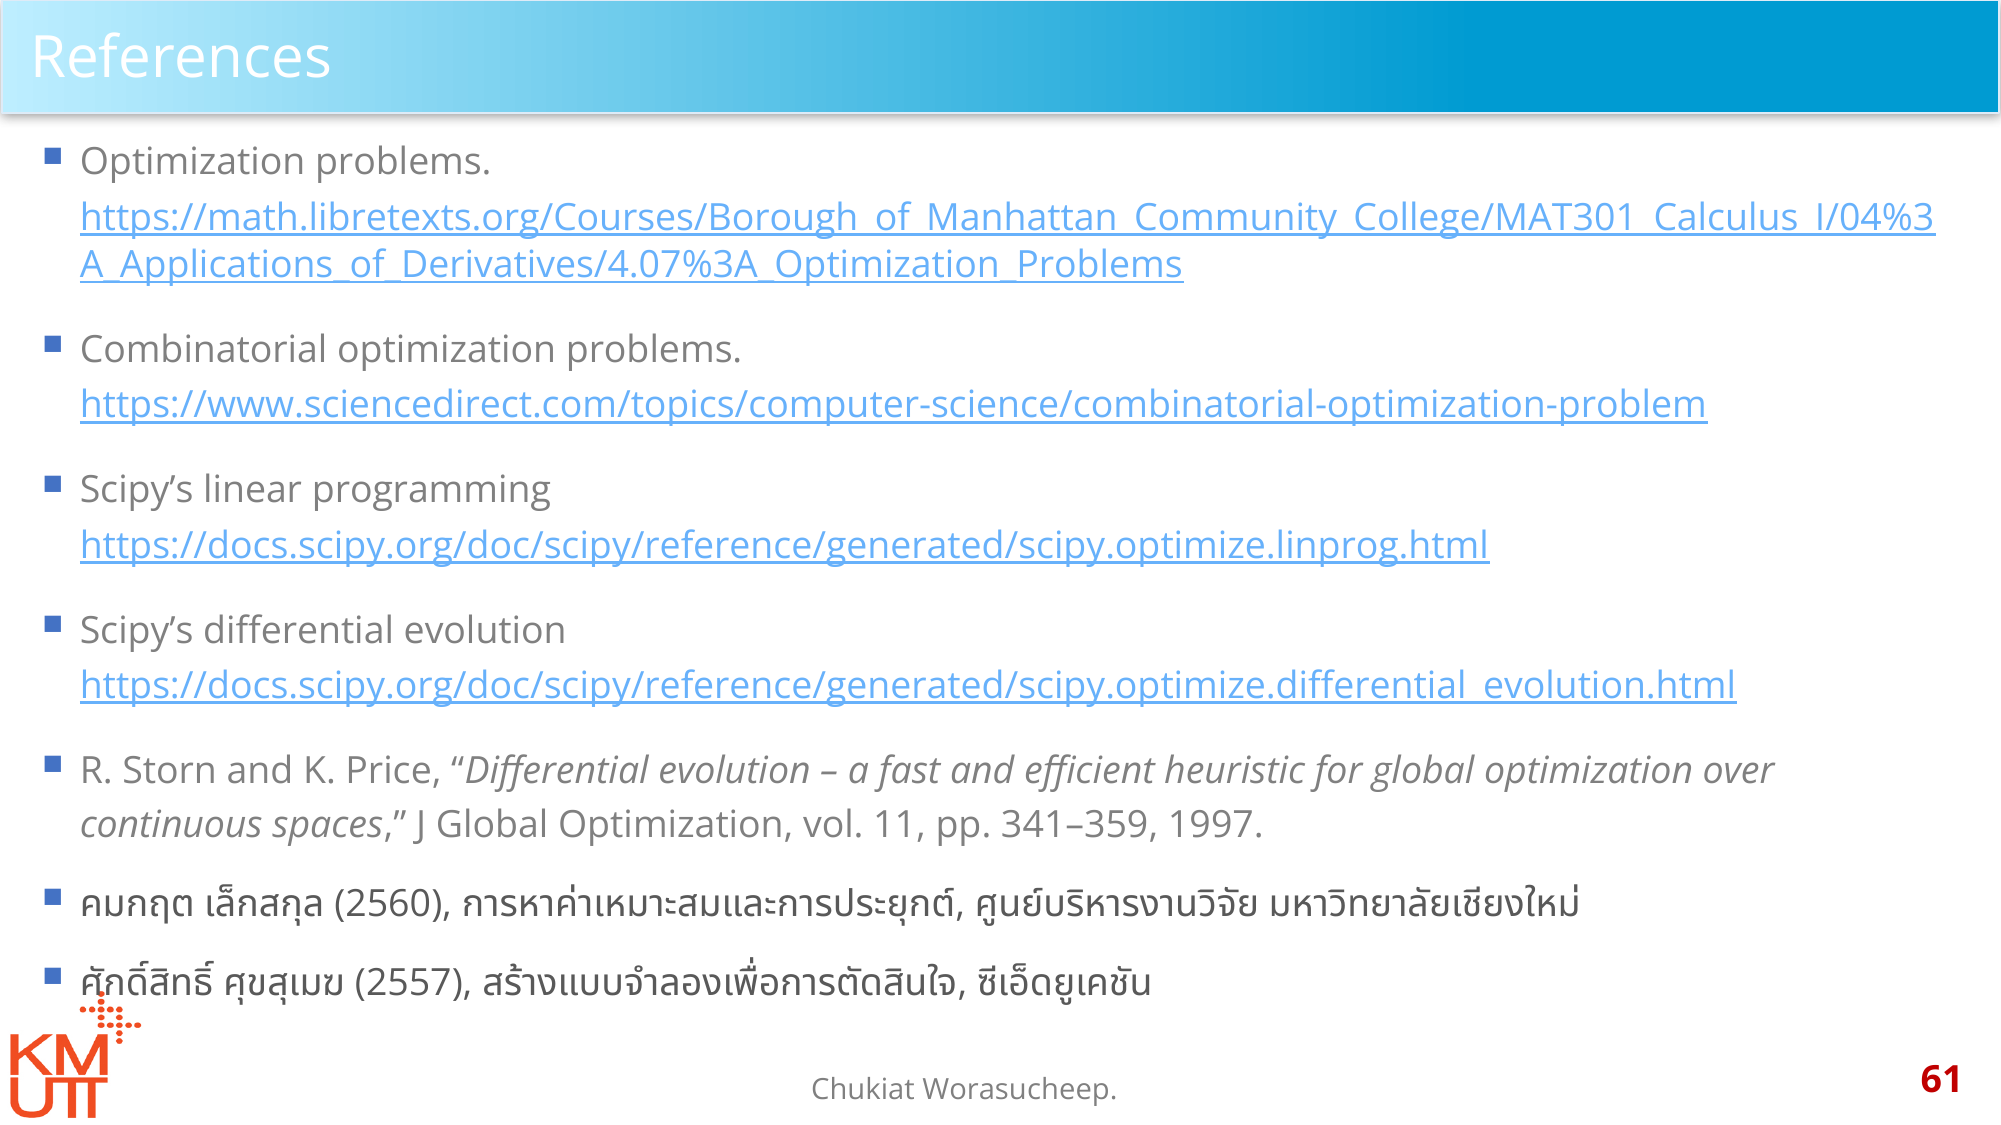

# References
Optimization problems. https://math.libretexts.org/Courses/Borough_of_Manhattan_Community_College/MAT301_Calculus_I/04%3A_Applications_of_Derivatives/4.07%3A_Optimization_Problems
Combinatorial optimization problems.
https://www.sciencedirect.com/topics/computer-science/combinatorial-optimization-problem
Scipy’s linear programming
https://docs.scipy.org/doc/scipy/reference/generated/scipy.optimize.linprog.html
Scipy’s differential evolution
https://docs.scipy.org/doc/scipy/reference/generated/scipy.optimize.differential_evolution.html
R. Storn and K. Price, “Differential evolution – a fast and efficient heuristic for global optimization over continuous spaces,” J Global Optimization, vol. 11, pp. 341–359, 1997.
คมกฤต เล็กสกุล (2560), การหาค่าเหมาะสมและการประยุกต์, ศูนย์บริหารงานวิจัย มหาวิทยาลัยเชียงใหม่
ศักดิ์สิทธิ์ ศุขสุเมฆ (2557), สร้างแบบจำลองเพื่อการตัดสินใจ, ซีเอ็ดยูเคชัน
61
Chukiat Worasucheep.